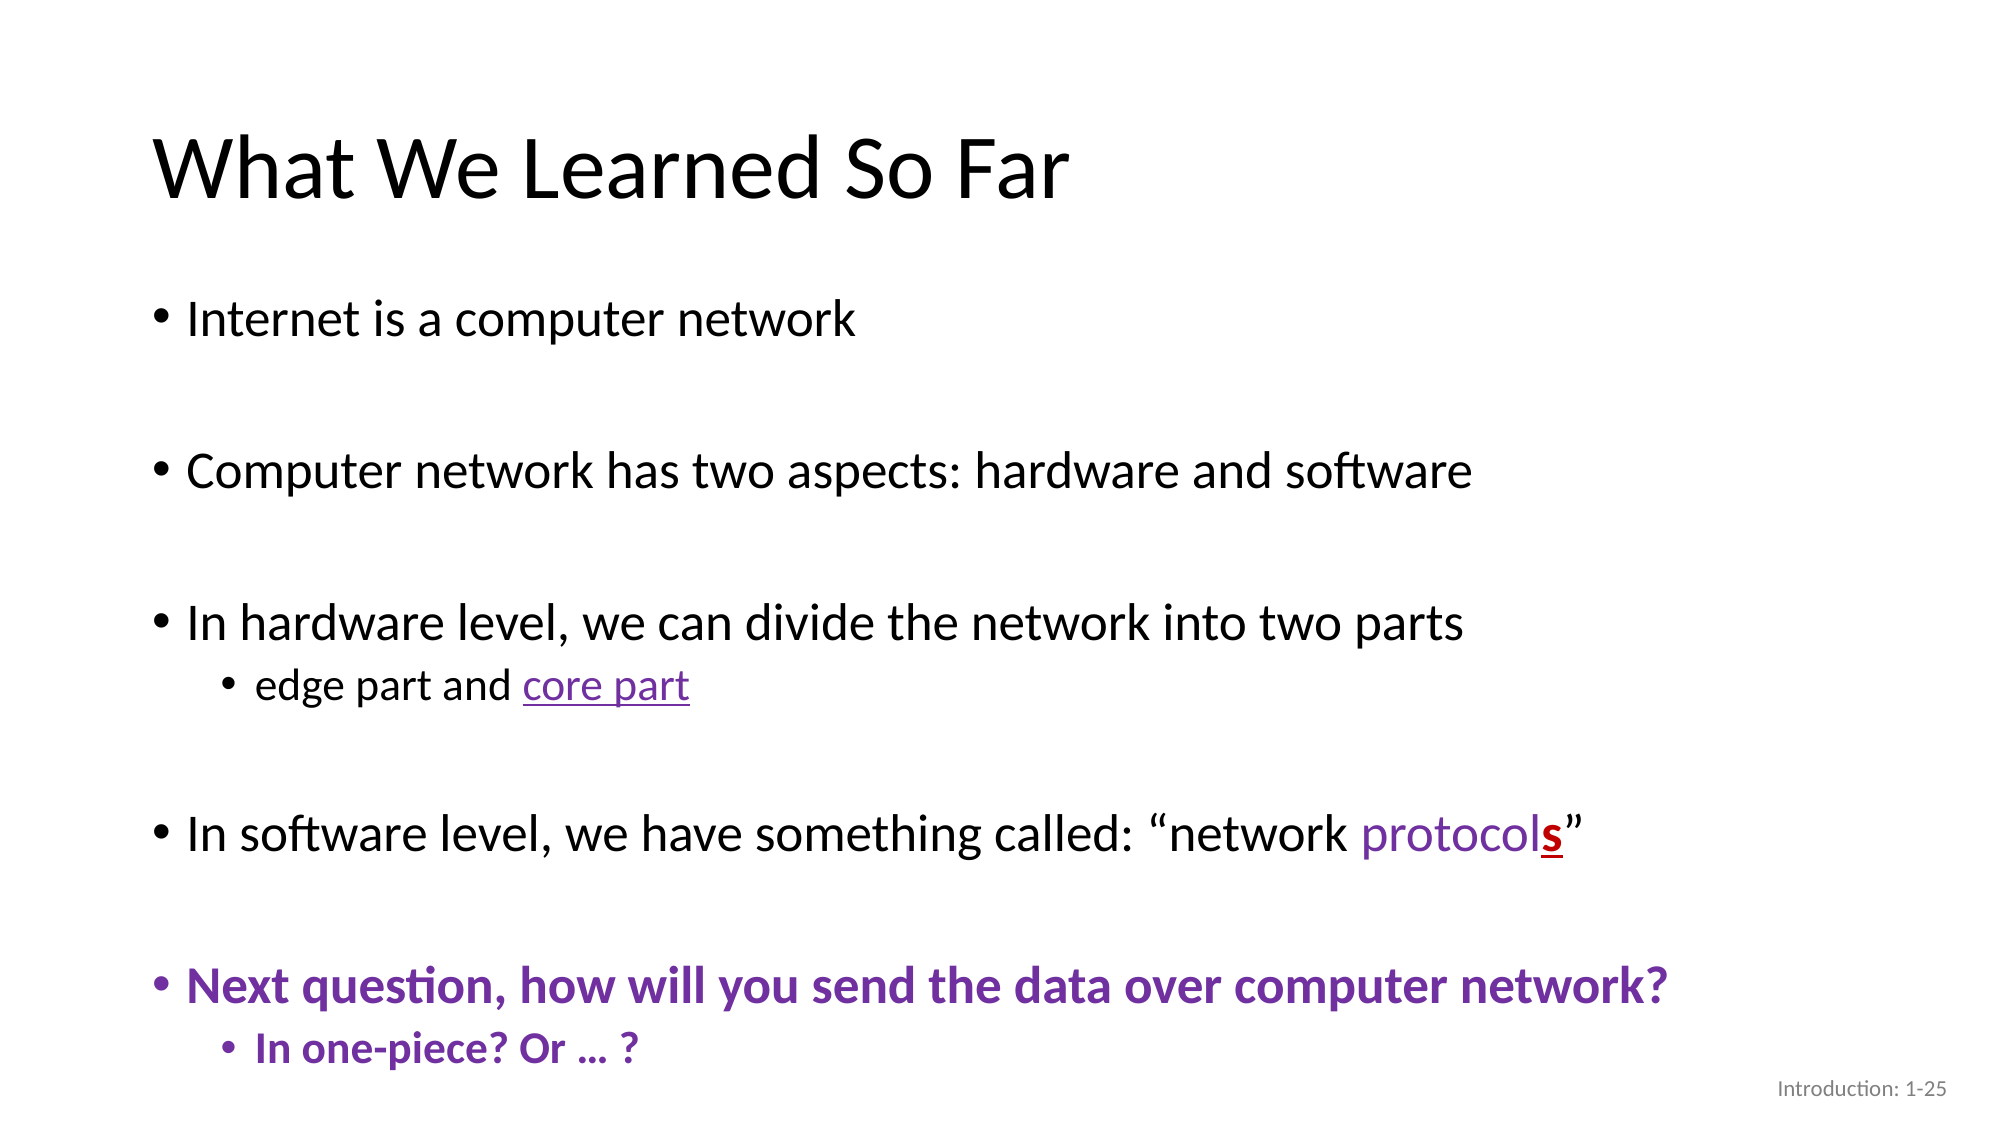

# What We Learned So Far
Internet is a computer network

Computer network has two aspects: hardware and software

In hardware level, we can divide the network into two parts
edge part and core part

In software level, we have something called: “network protocols”

Next question, how will you send the data over computer network?
In one-piece? Or … ?
Introduction: 1-25